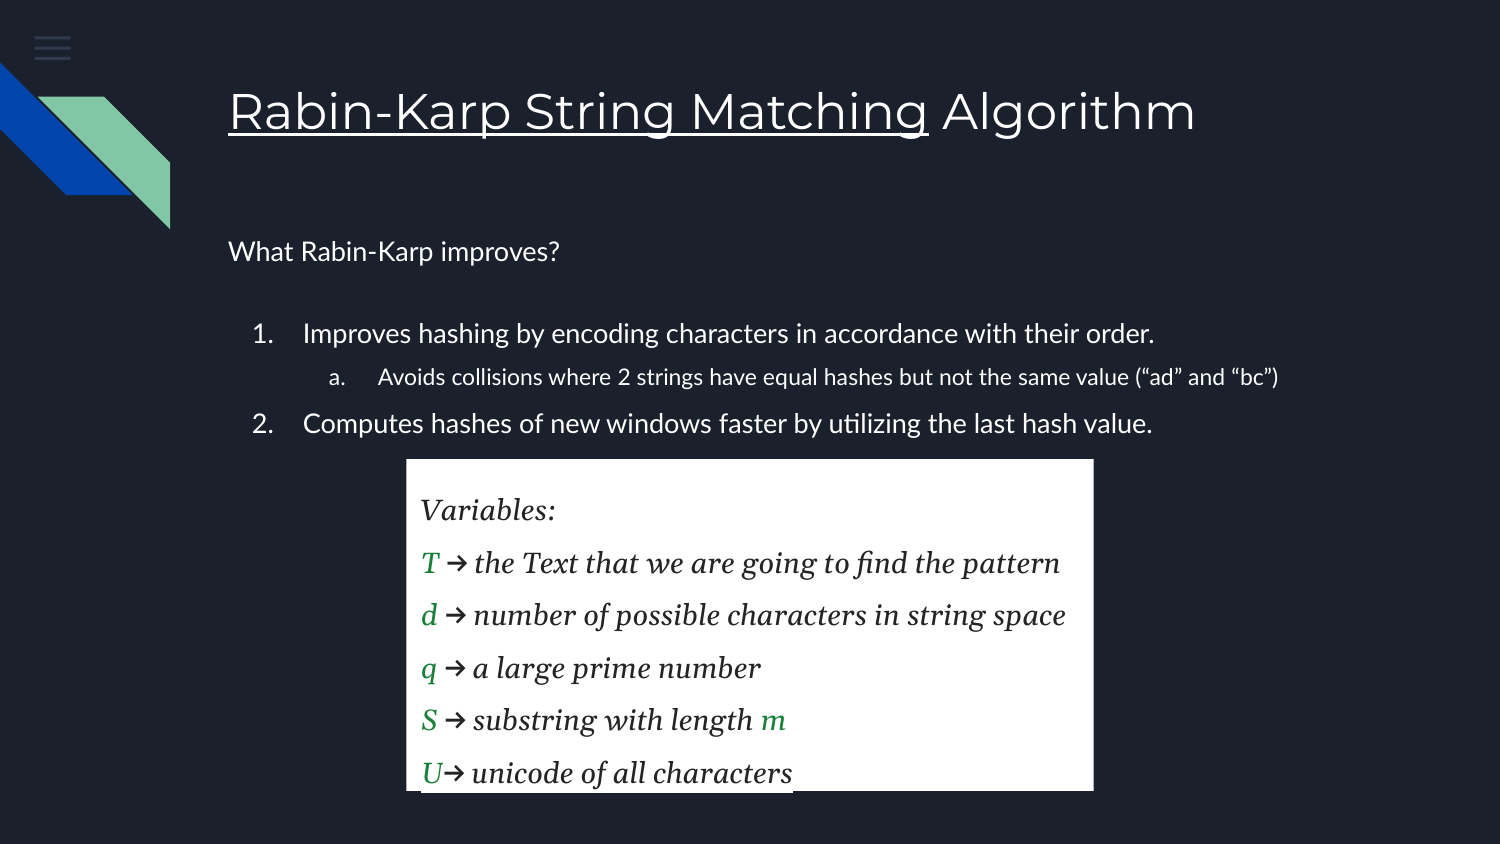

# Rabin-Karp String Matching Algorithm
What Rabin-Karp improves?
Improves hashing by encoding characters in accordance with their order.
Avoids collisions where 2 strings have equal hashes but not the same value (“ad” and “bc”)
Computes hashes of new windows faster by utilizing the last hash value.
Variables:
T → the Text that we are going to find the pattern
d → number of possible characters in string space
q → a large prime number
S → substring with length m
U→ unicode of all characters